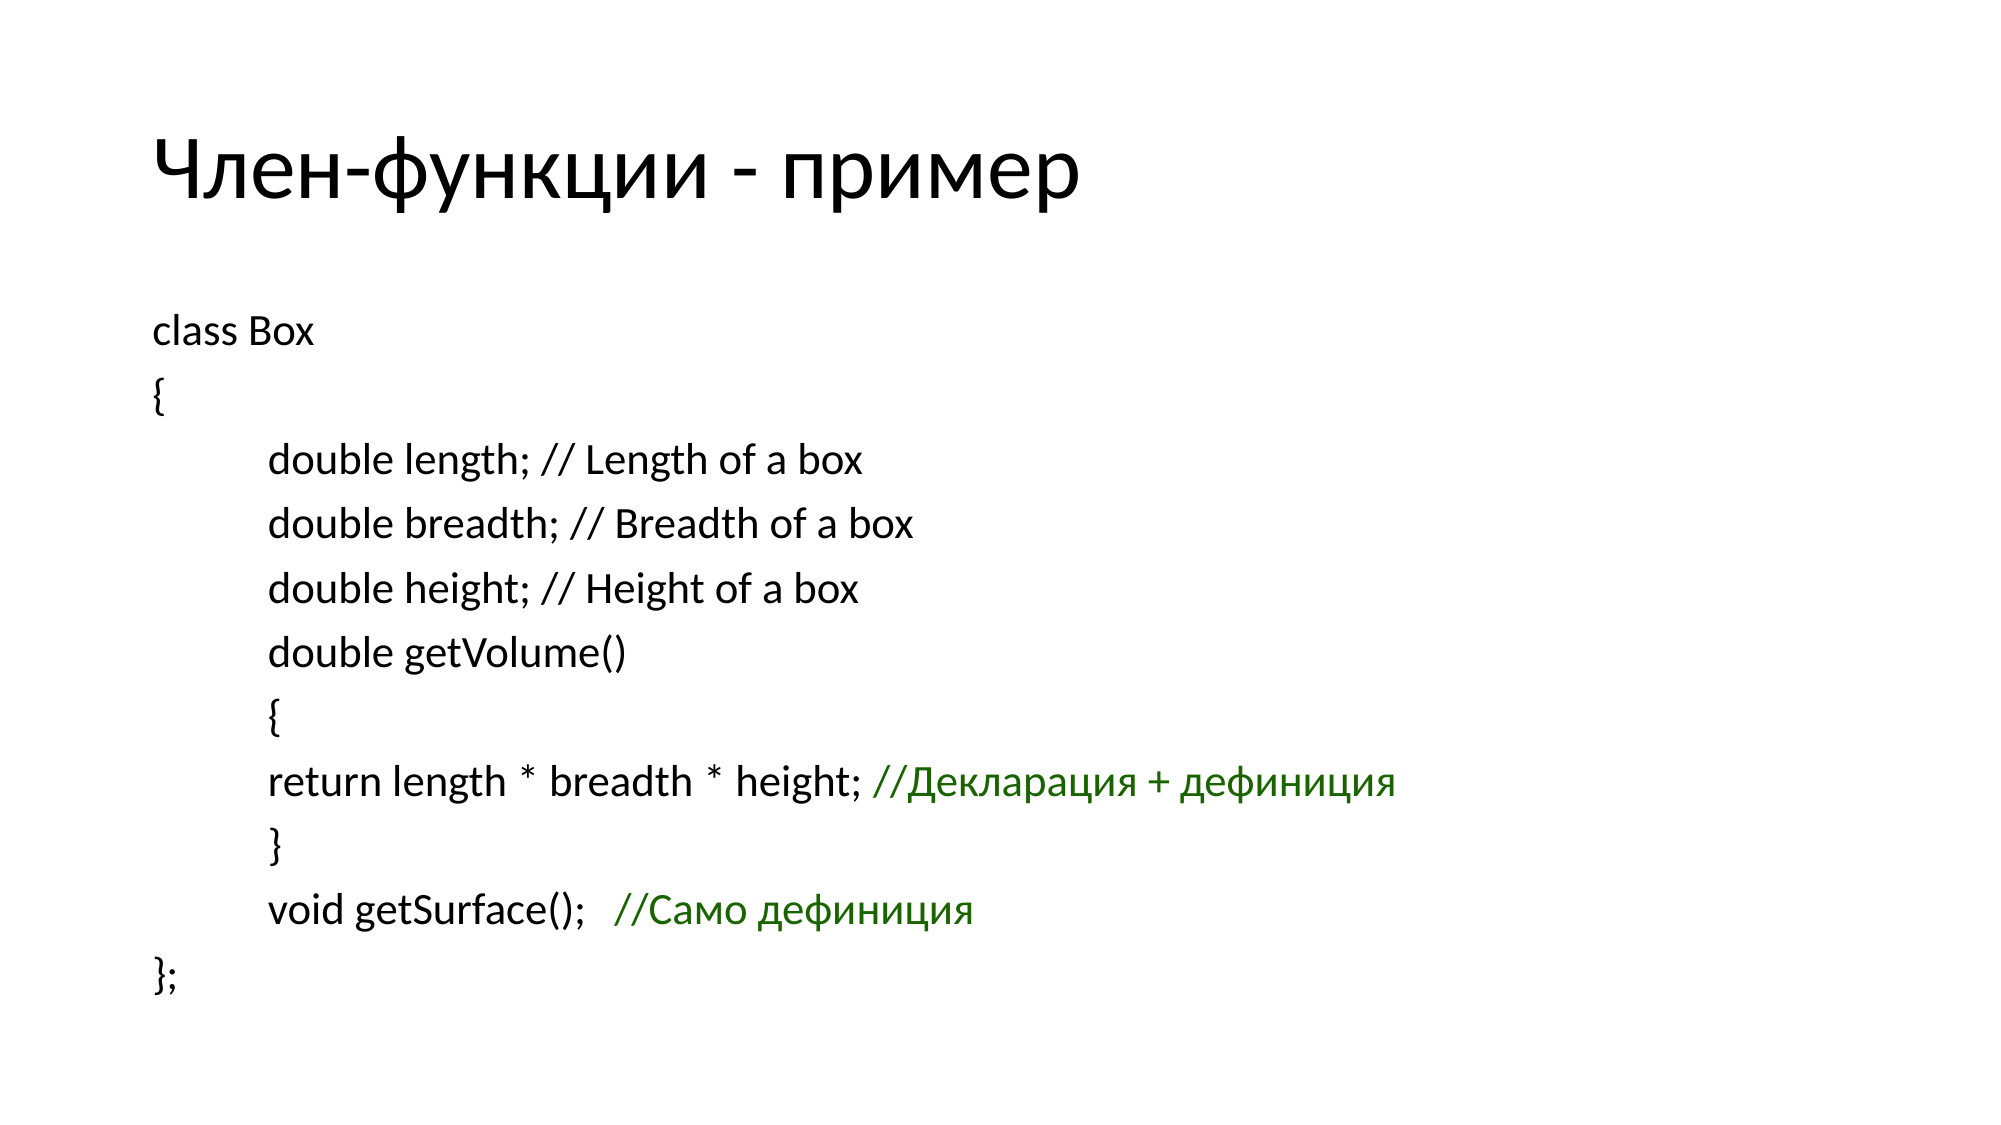

# Член-функции - пример
class Box
{
	double length; // Length of a box
 	double breadth; // Breadth of a box
	double height; // Height of a box
 	double getVolume()
 	{
		return length * breadth * height; //Декларация + дефиниция
	}
	void getSurface();	//Само дефиниция
};